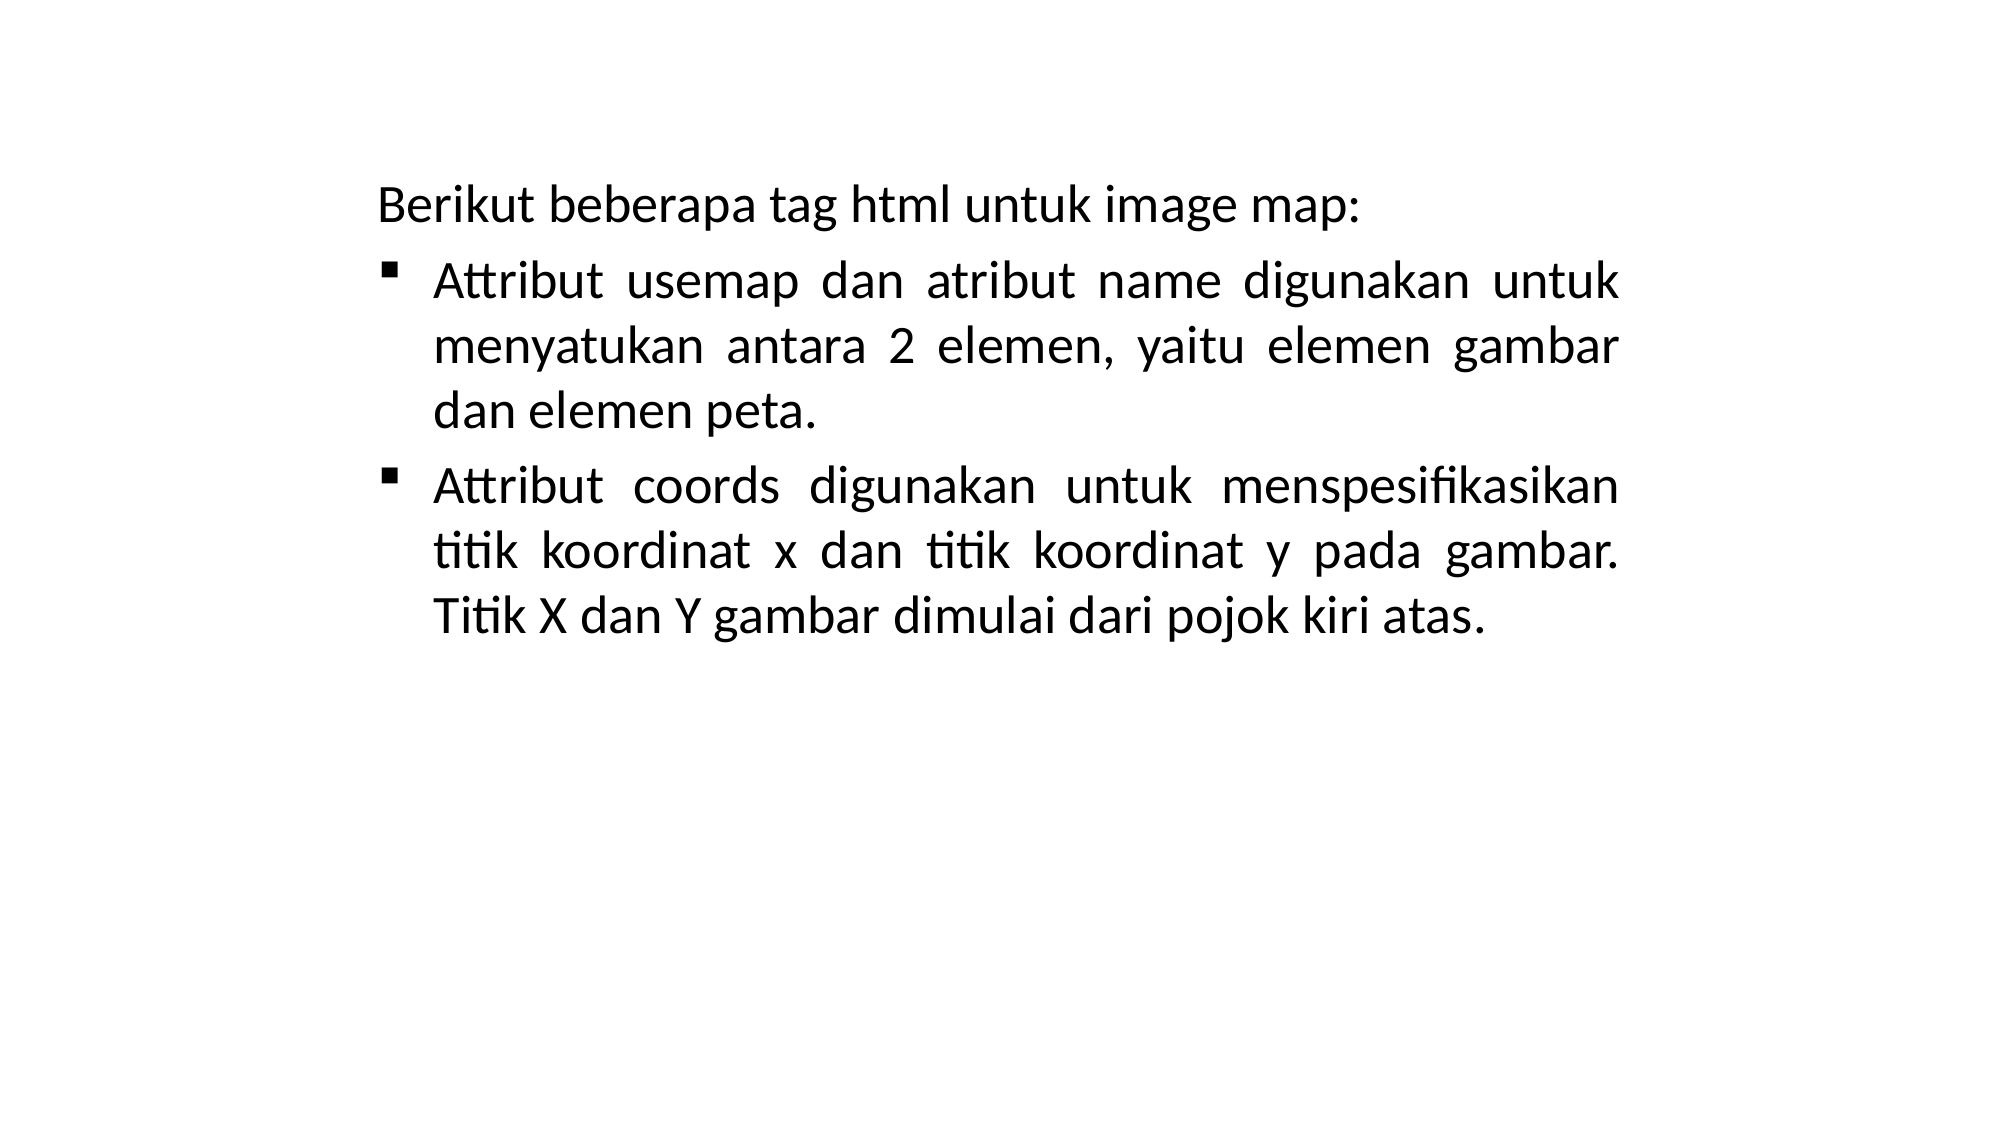

Berikut beberapa tag html untuk image map:
Attribut usemap dan atribut name digunakan untuk menyatukan antara 2 elemen, yaitu elemen gambar dan elemen peta.
Attribut coords digunakan untuk menspesifikasikan titik koordinat x dan titik koordinat y pada gambar. Titik X dan Y gambar dimulai dari pojok kiri atas.